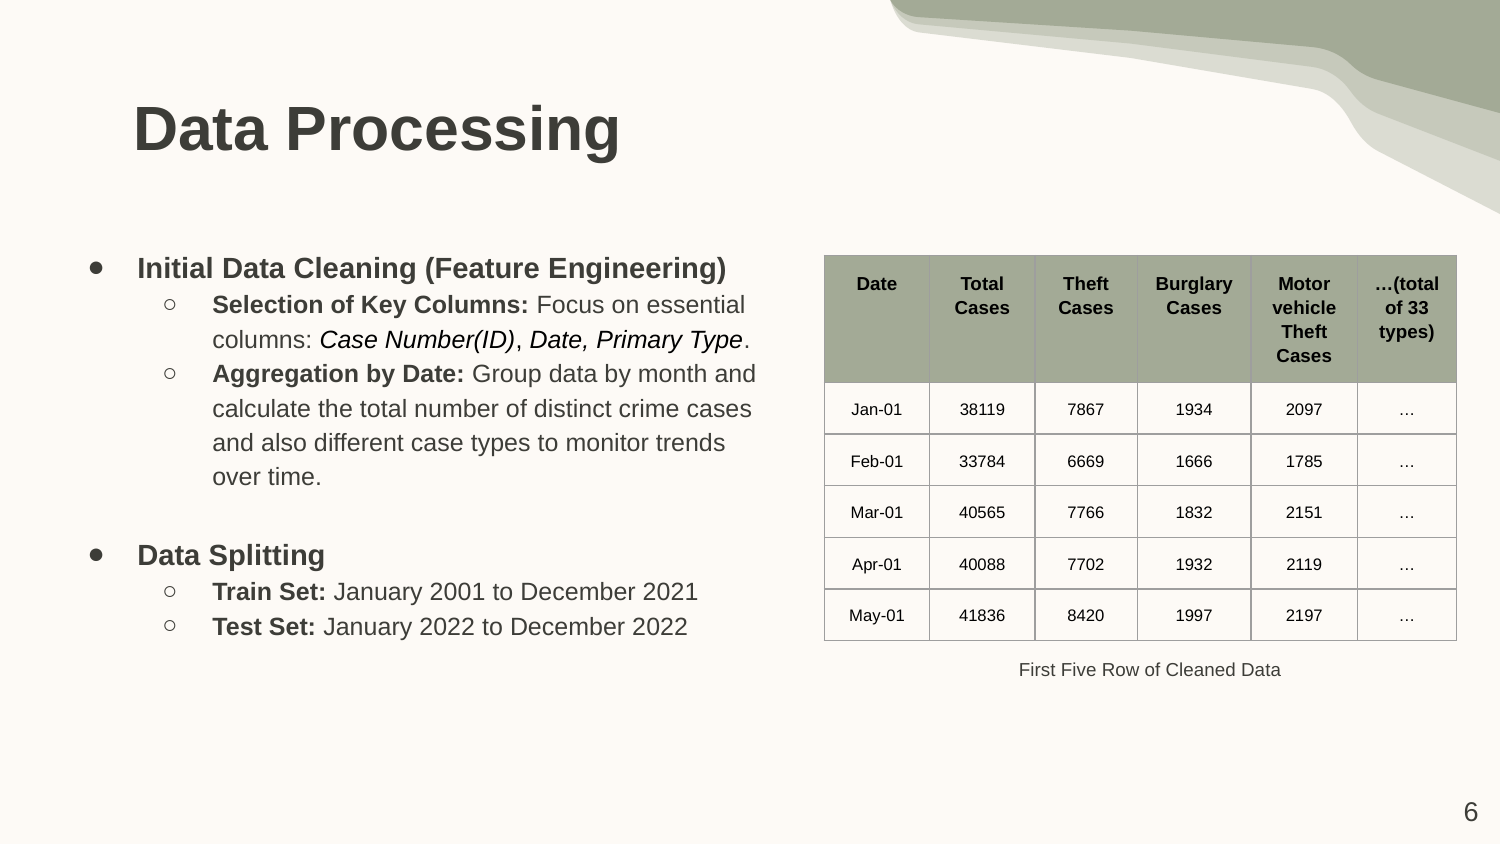

# Data Processing
Initial Data Cleaning (Feature Engineering)
Selection of Key Columns: Focus on essential columns: Case Number(ID), Date, Primary Type.
Aggregation by Date: Group data by month and calculate the total number of distinct crime cases and also different case types to monitor trends over time.

Data Splitting
Train Set: January 2001 to December 2021
Test Set: January 2022 to December 2022
| Date | Total Cases | Theft Cases | Burglary Cases | Motor vehicle Theft Cases | …(total of 33 types) |
| --- | --- | --- | --- | --- | --- |
| Jan-01 | 38119 | 7867 | 1934 | 2097 | … |
| Feb-01 | 33784 | 6669 | 1666 | 1785 | … |
| Mar-01 | 40565 | 7766 | 1832 | 2151 | … |
| Apr-01 | 40088 | 7702 | 1932 | 2119 | … |
| May-01 | 41836 | 8420 | 1997 | 2197 | … |
First Five Row of Cleaned Data
6